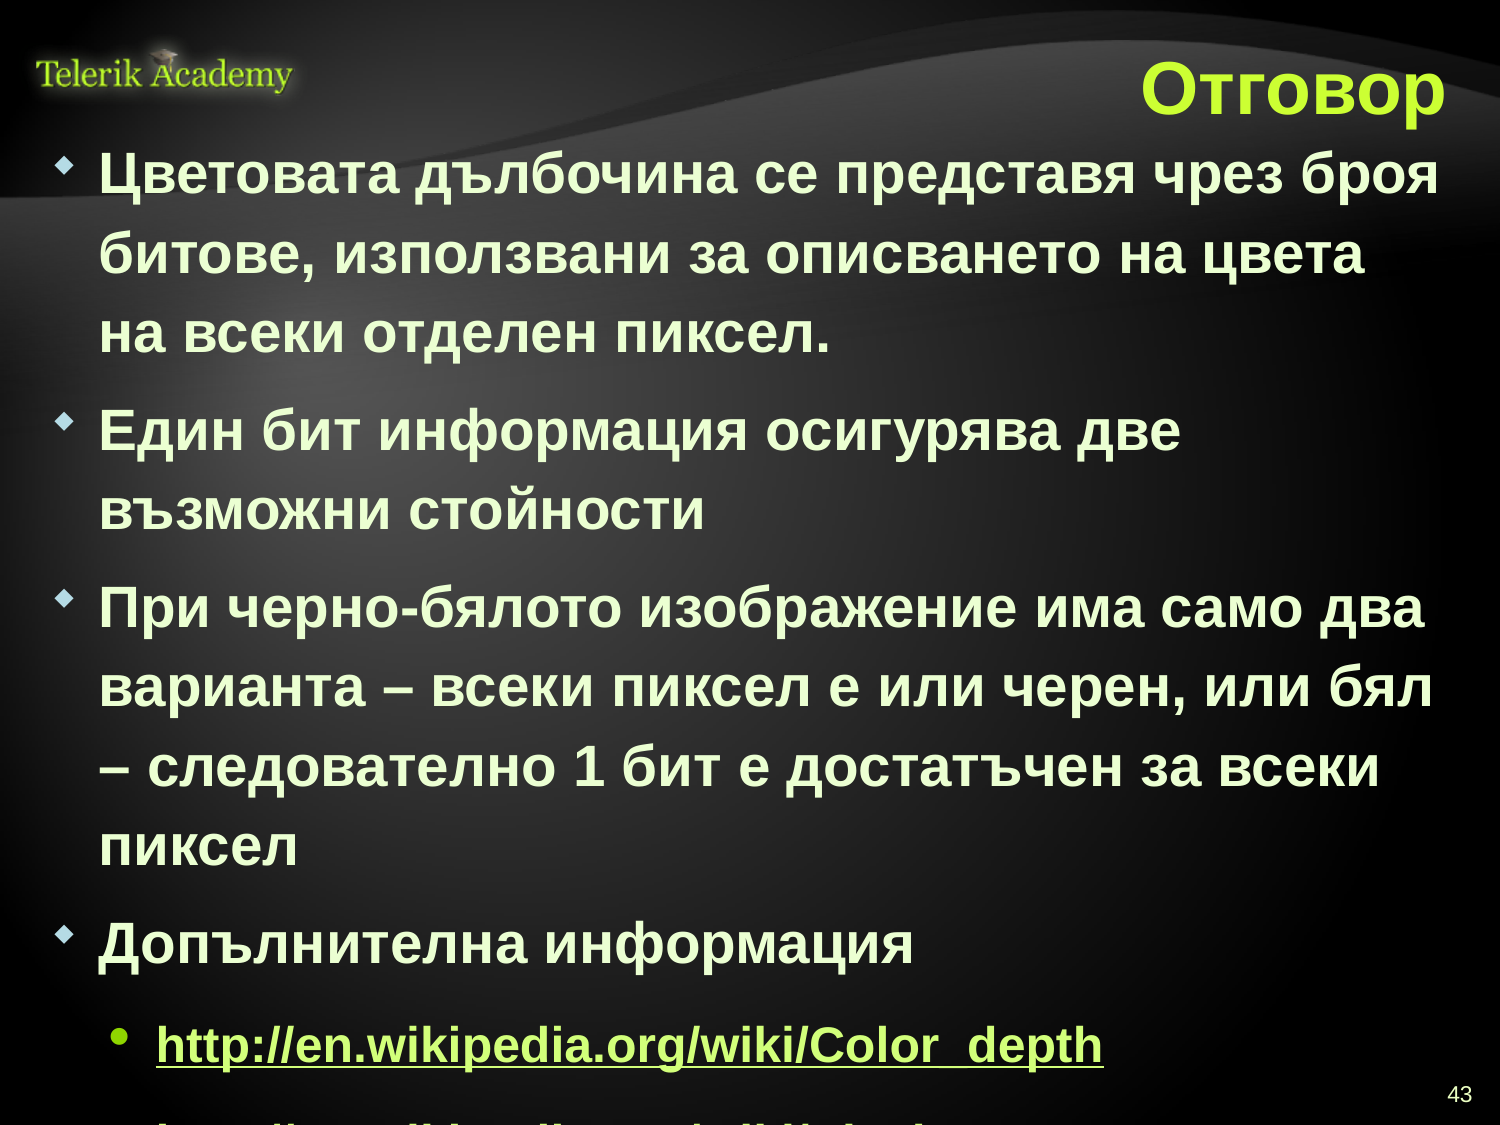

# Отговор
Цветовата дълбочина се представя чрез броя битове, използвани за описването на цвета на всеки отделен пиксел.
Един бит информация осигурява две възможни стойности
При черно-бялото изображение има само два варианта – всеки пиксел е или черен, или бял – следователно 1 бит е достатъчен за всеки пиксел
Допълнителна информация
http://en.wikipedia.org/wiki/Color_depth
http://en.wikipedia.org/wiki/Pixel
43